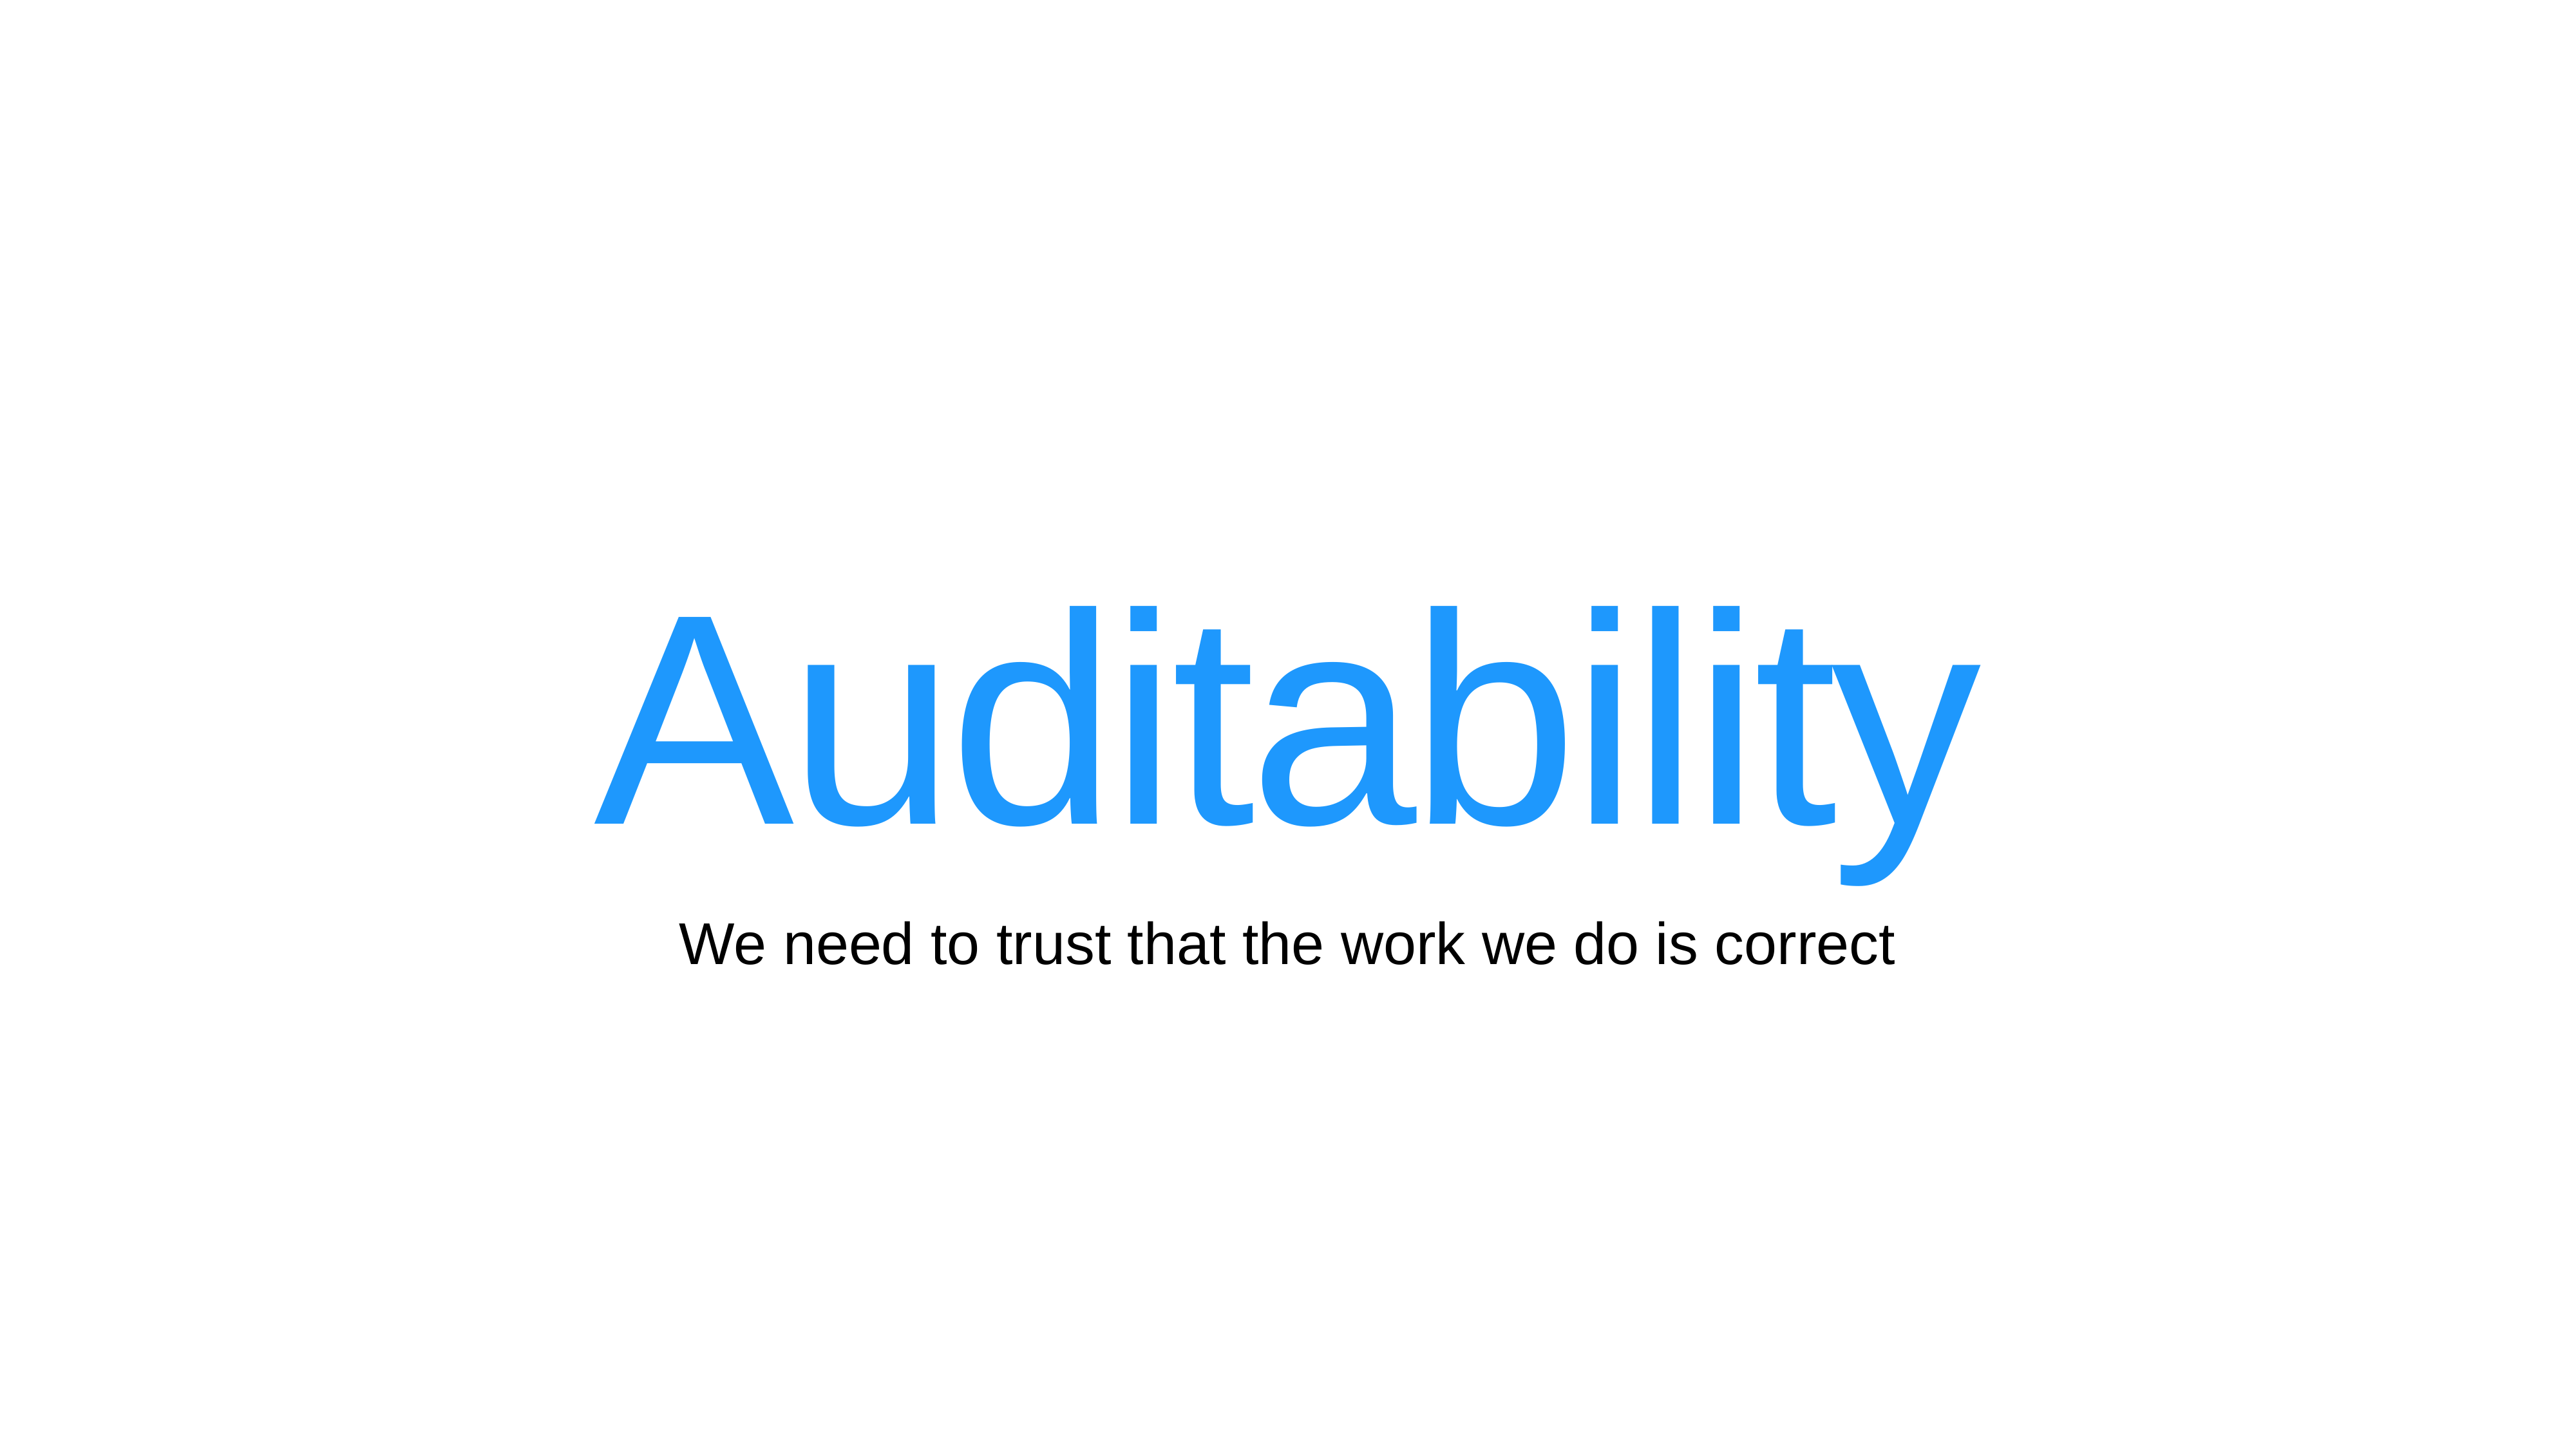

Auditability
We need to trust that the work we do is correct